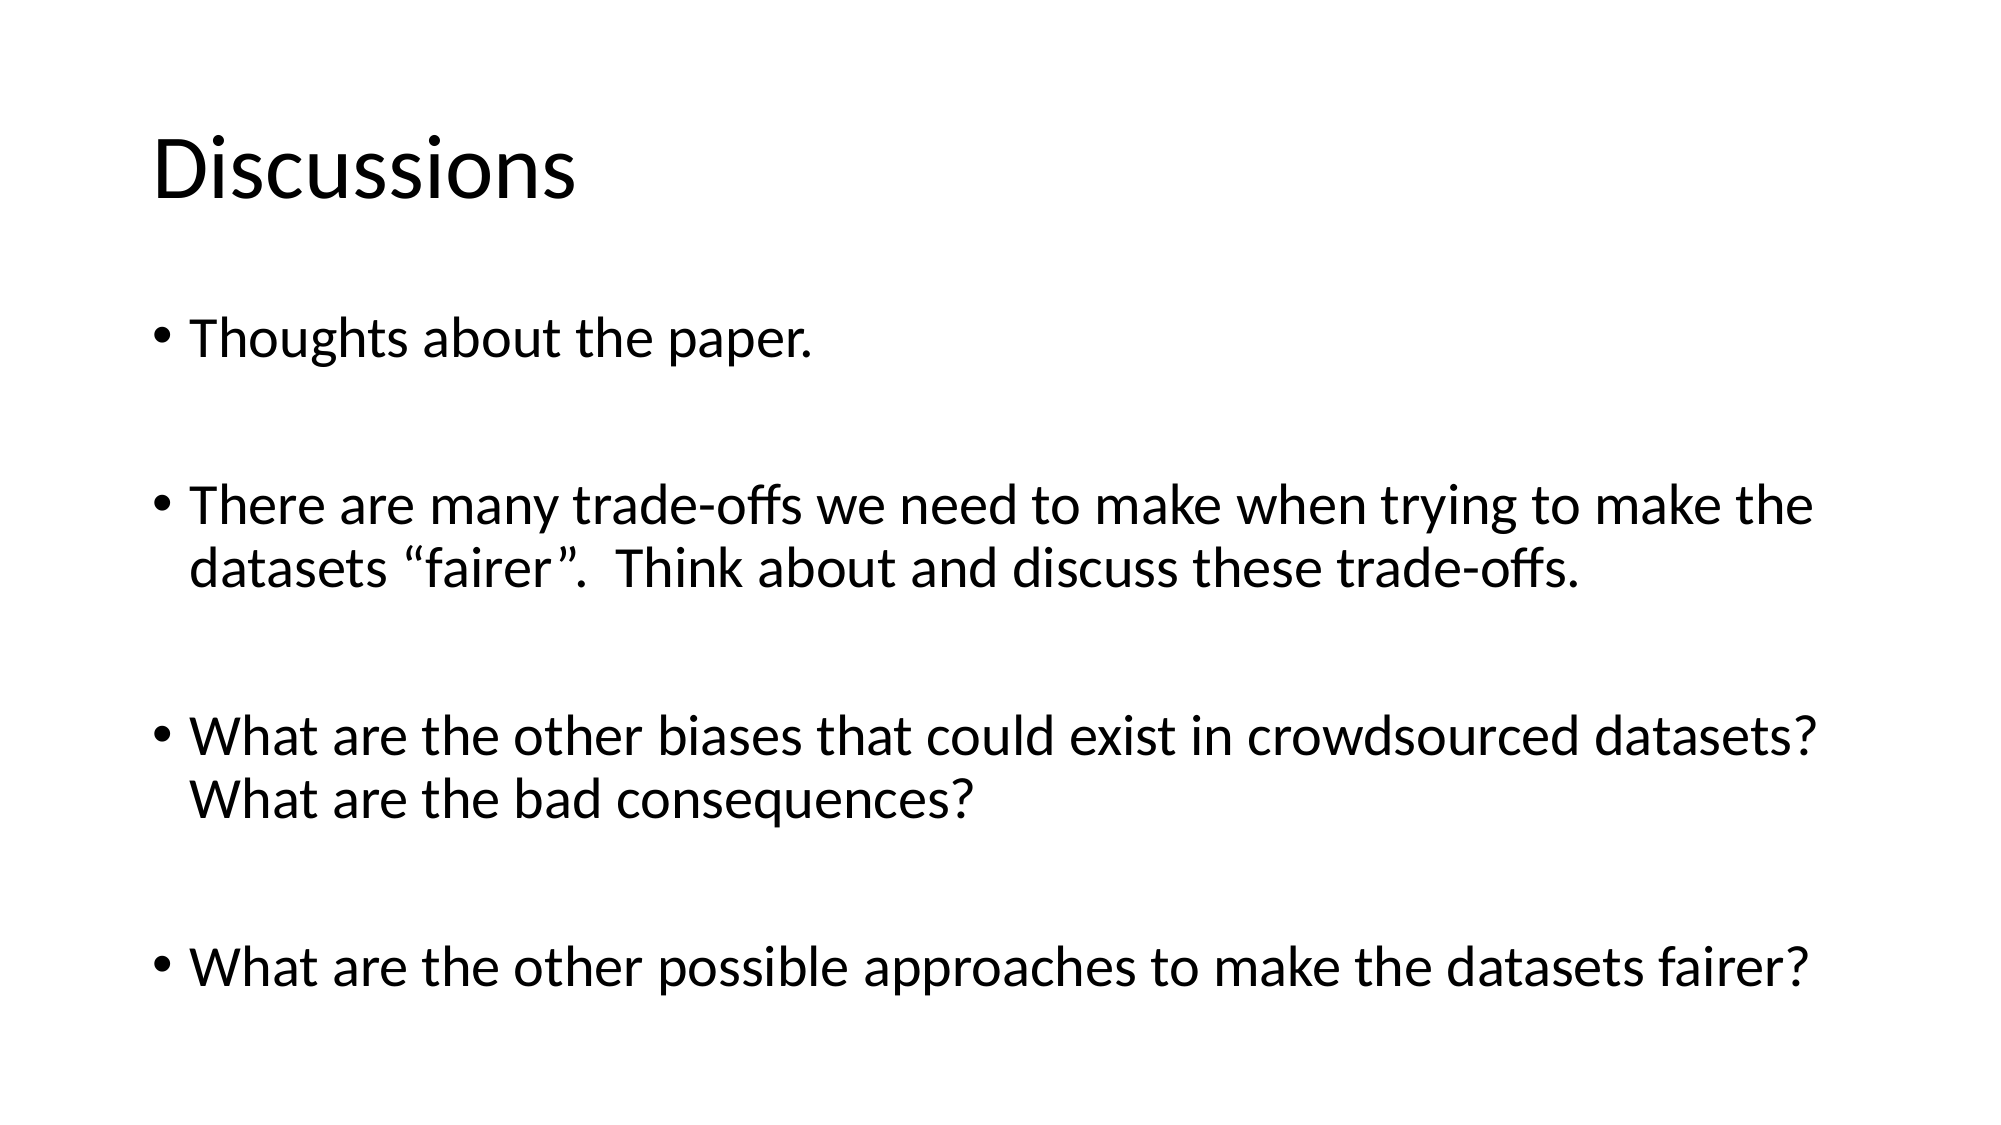

# Discussions
Thoughts about the paper.

There are many trade-offs we need to make when trying to make the datasets “fairer”.  Think about and discuss these trade-offs.

What are the other biases that could exist in crowdsourced datasets? What are the bad consequences?

What are the other possible approaches to make the datasets fairer?